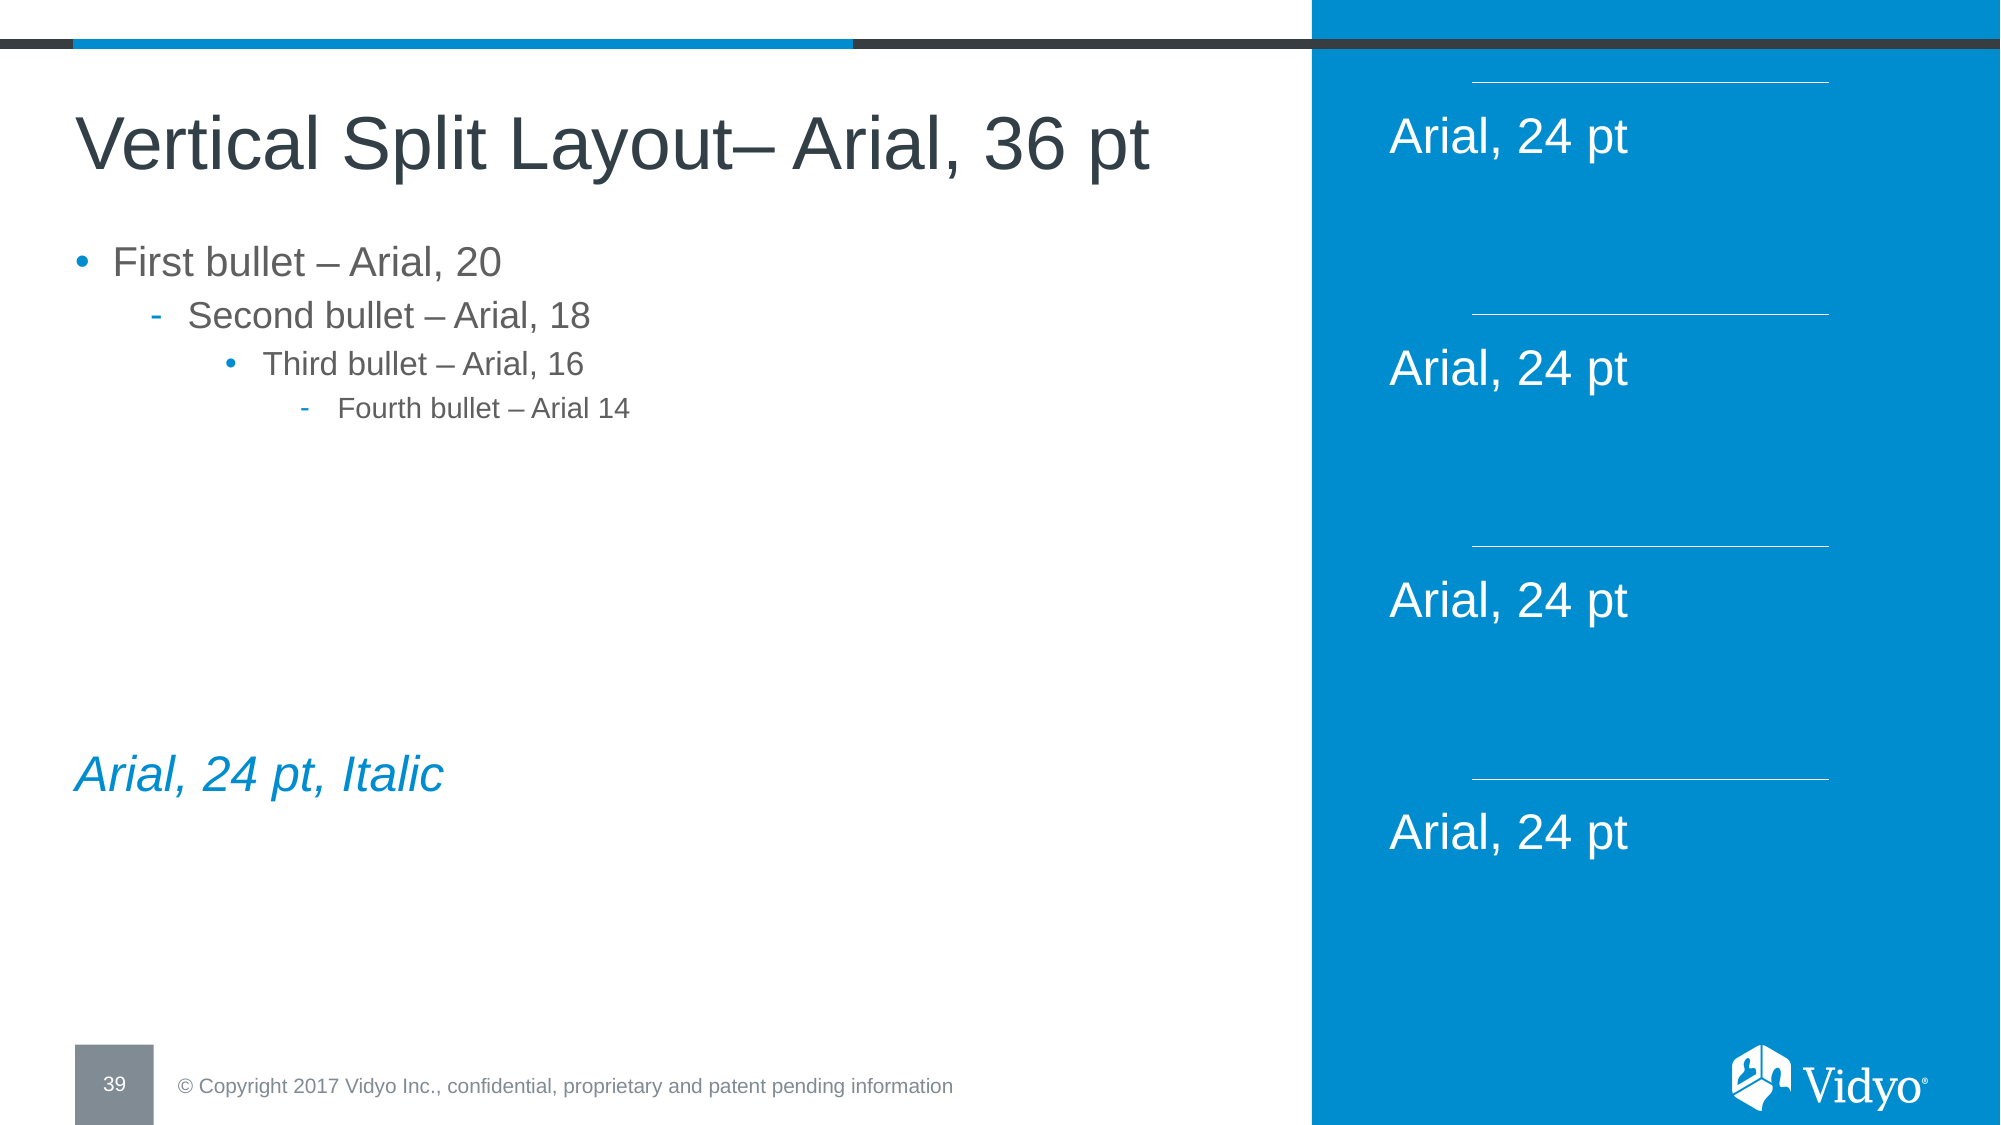

Vertical Split Layout– Arial, 36 pt
Arial, 24 pt
First bullet – Arial, 20
Second bullet – Arial, 18
Third bullet – Arial, 16
Fourth bullet – Arial 14
Arial, 24 pt
Arial, 24 pt
Arial, 24 pt, Italic
Arial, 24 pt